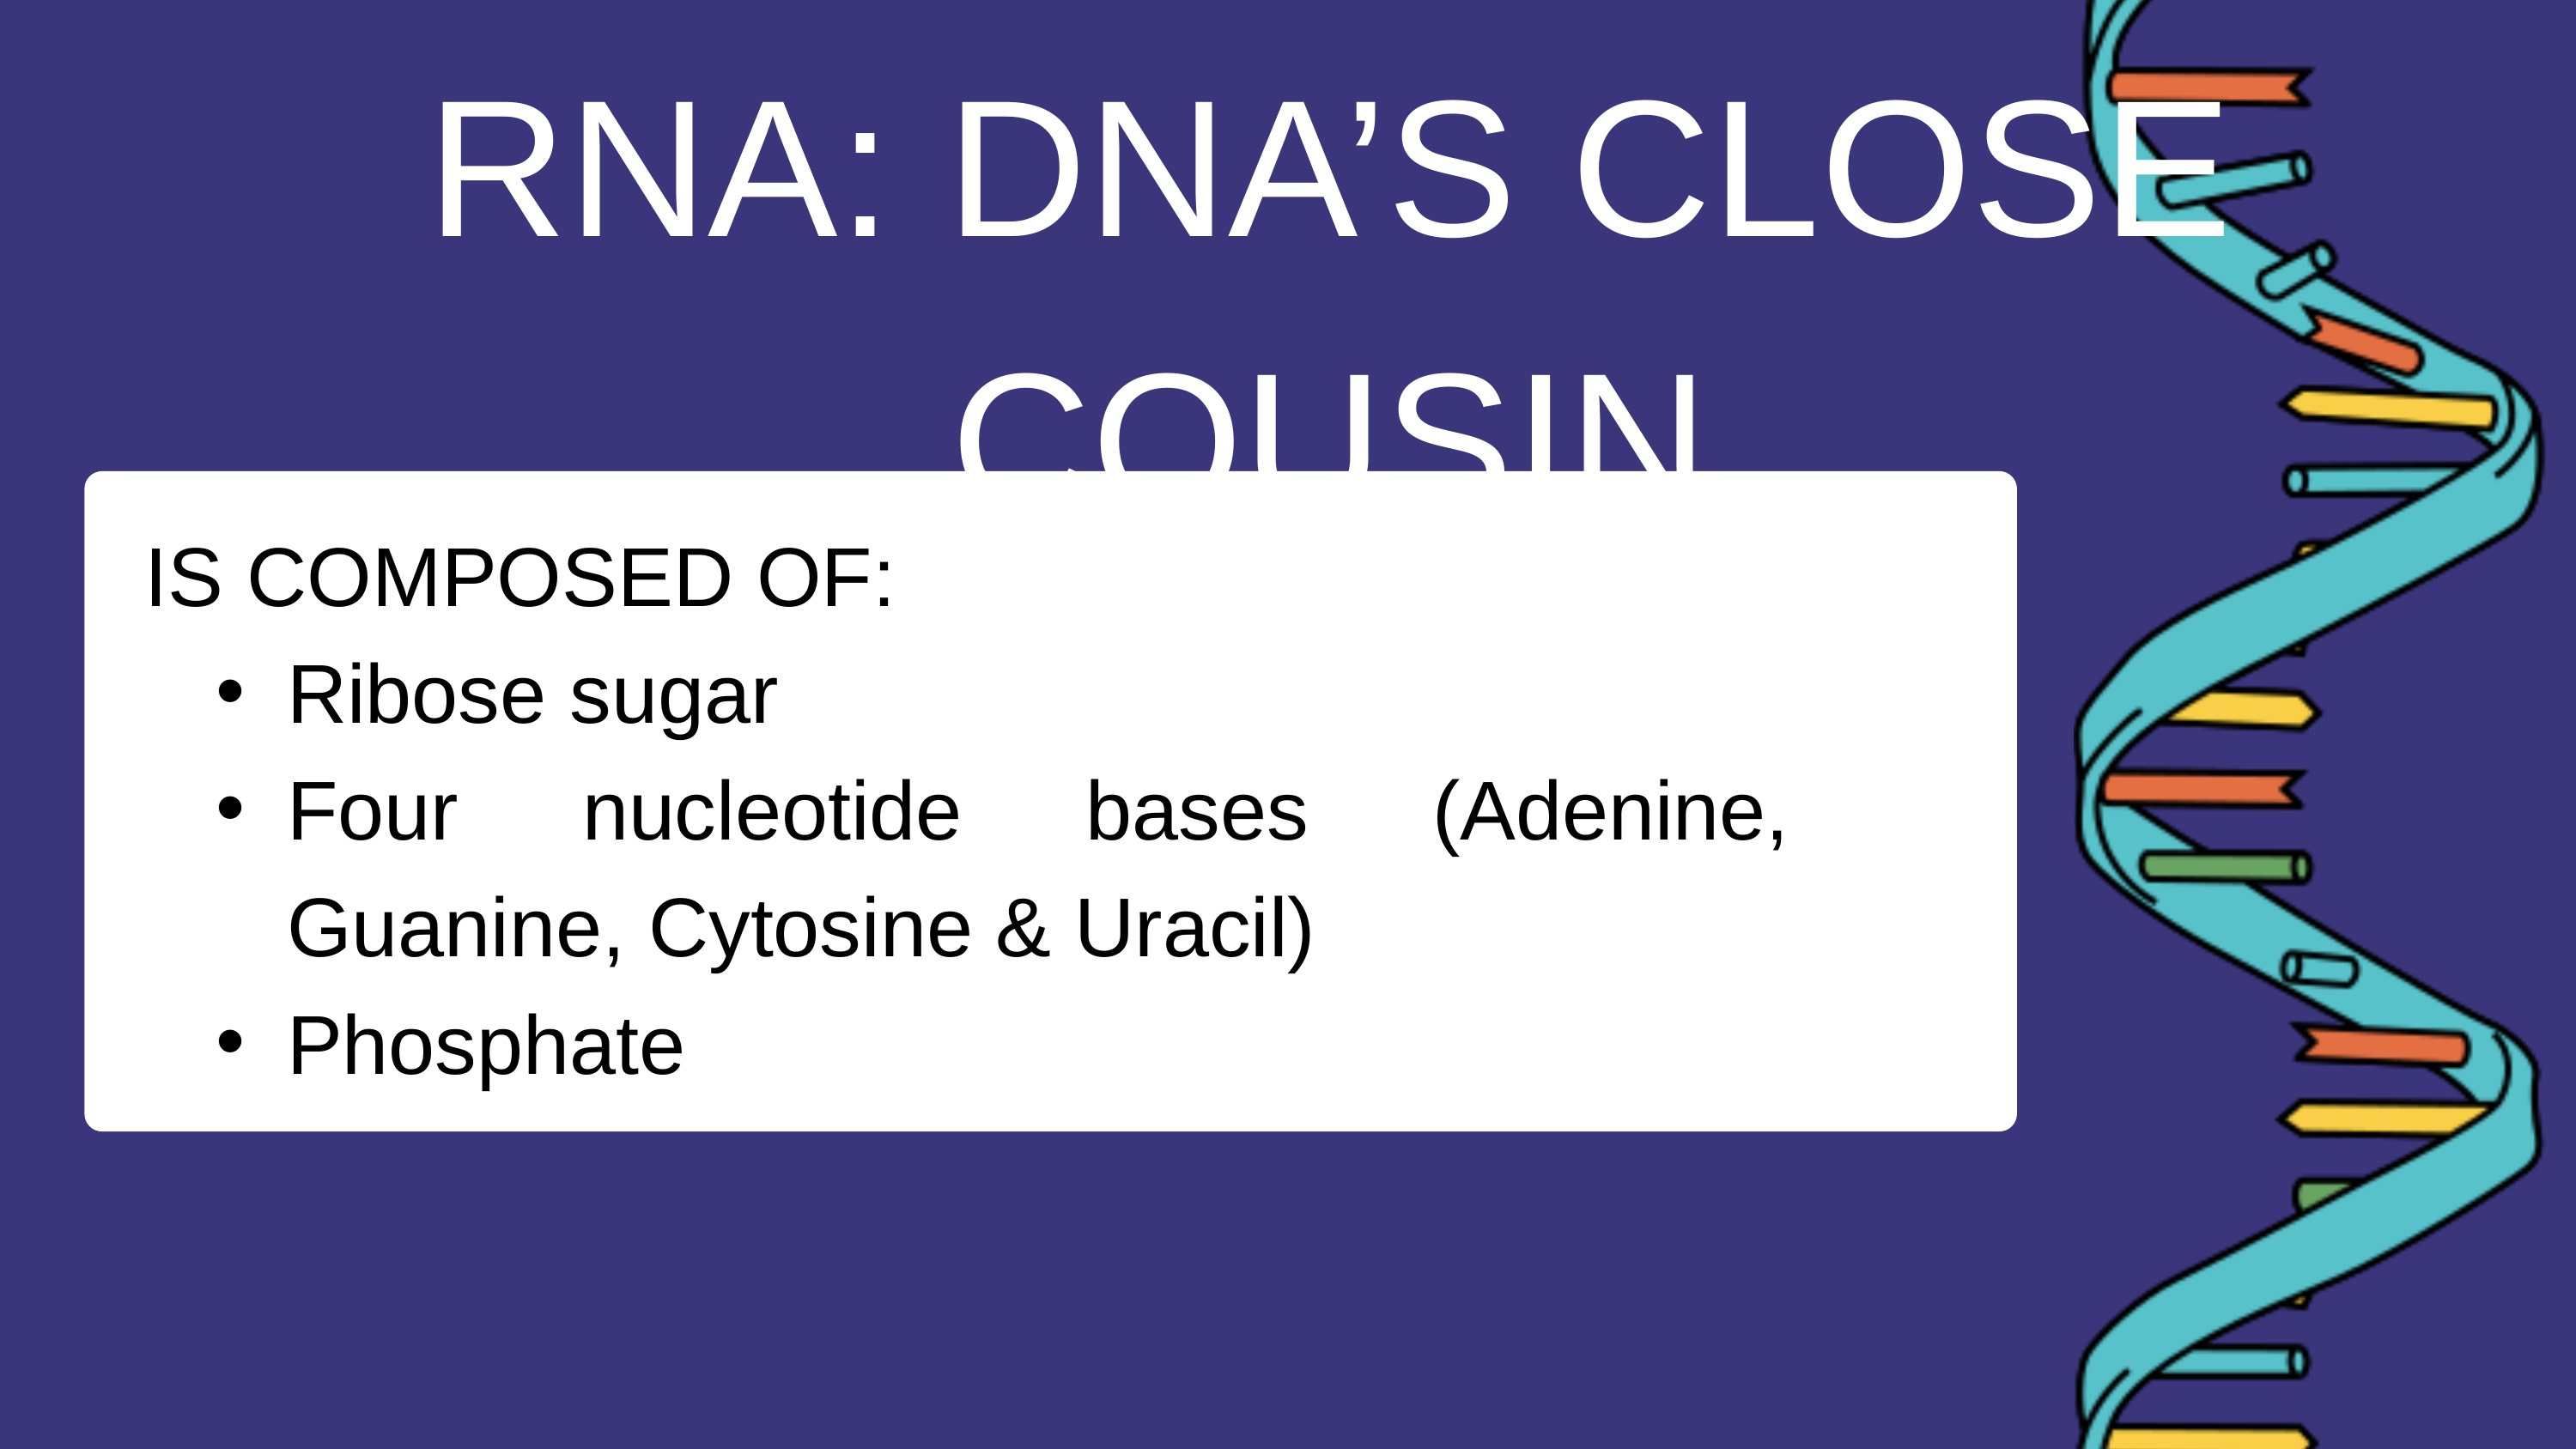

RNA: DNA’S CLOSE COUSIN

IS COMPOSED OF:
Ribose sugar
Four nucleotide bases (Adenine, Guanine, Cytosine & Uracil)
Phosphate